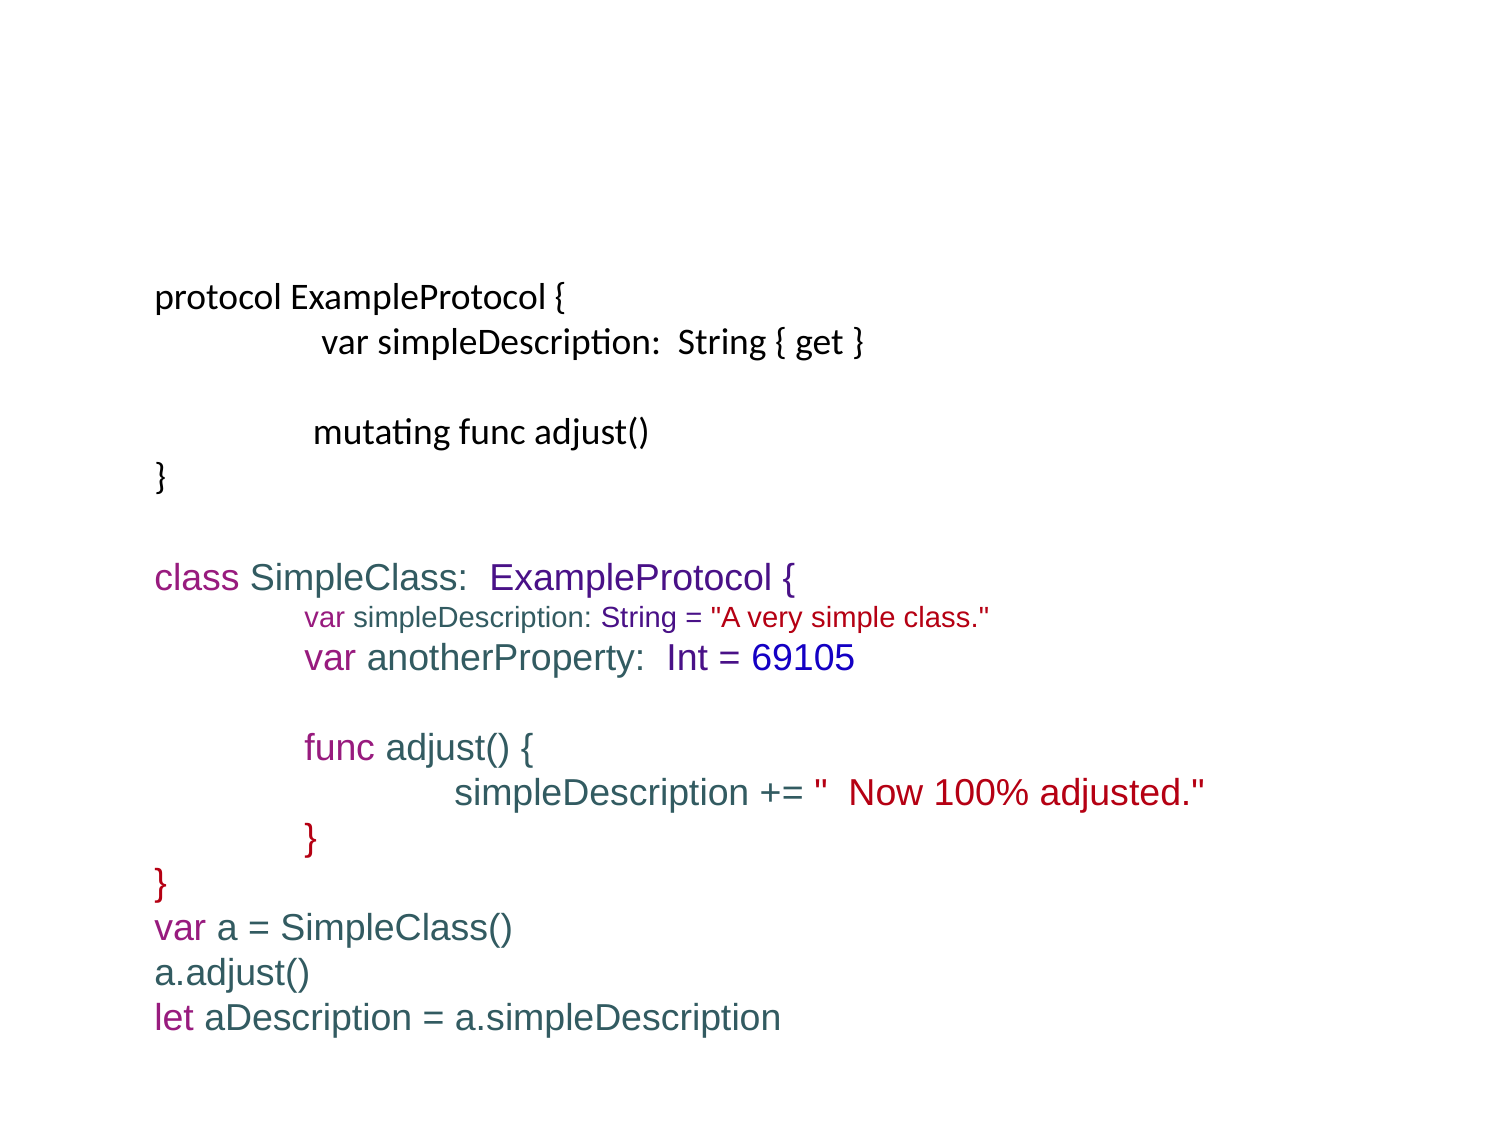

protocol ExampleProtocol {
	  var simpleDescription:  String { get }

	 mutating func adjust()
}
class SimpleClass:  ExampleProtocol {
	var simpleDescription: String = "A very simple class."
	var anotherProperty:  Int = 69105

	func adjust() {
		simpleDescription += "  Now 100% adjusted."
	}
}
var a = SimpleClass()
a.adjust()
let aDescription = a.simpleDescription